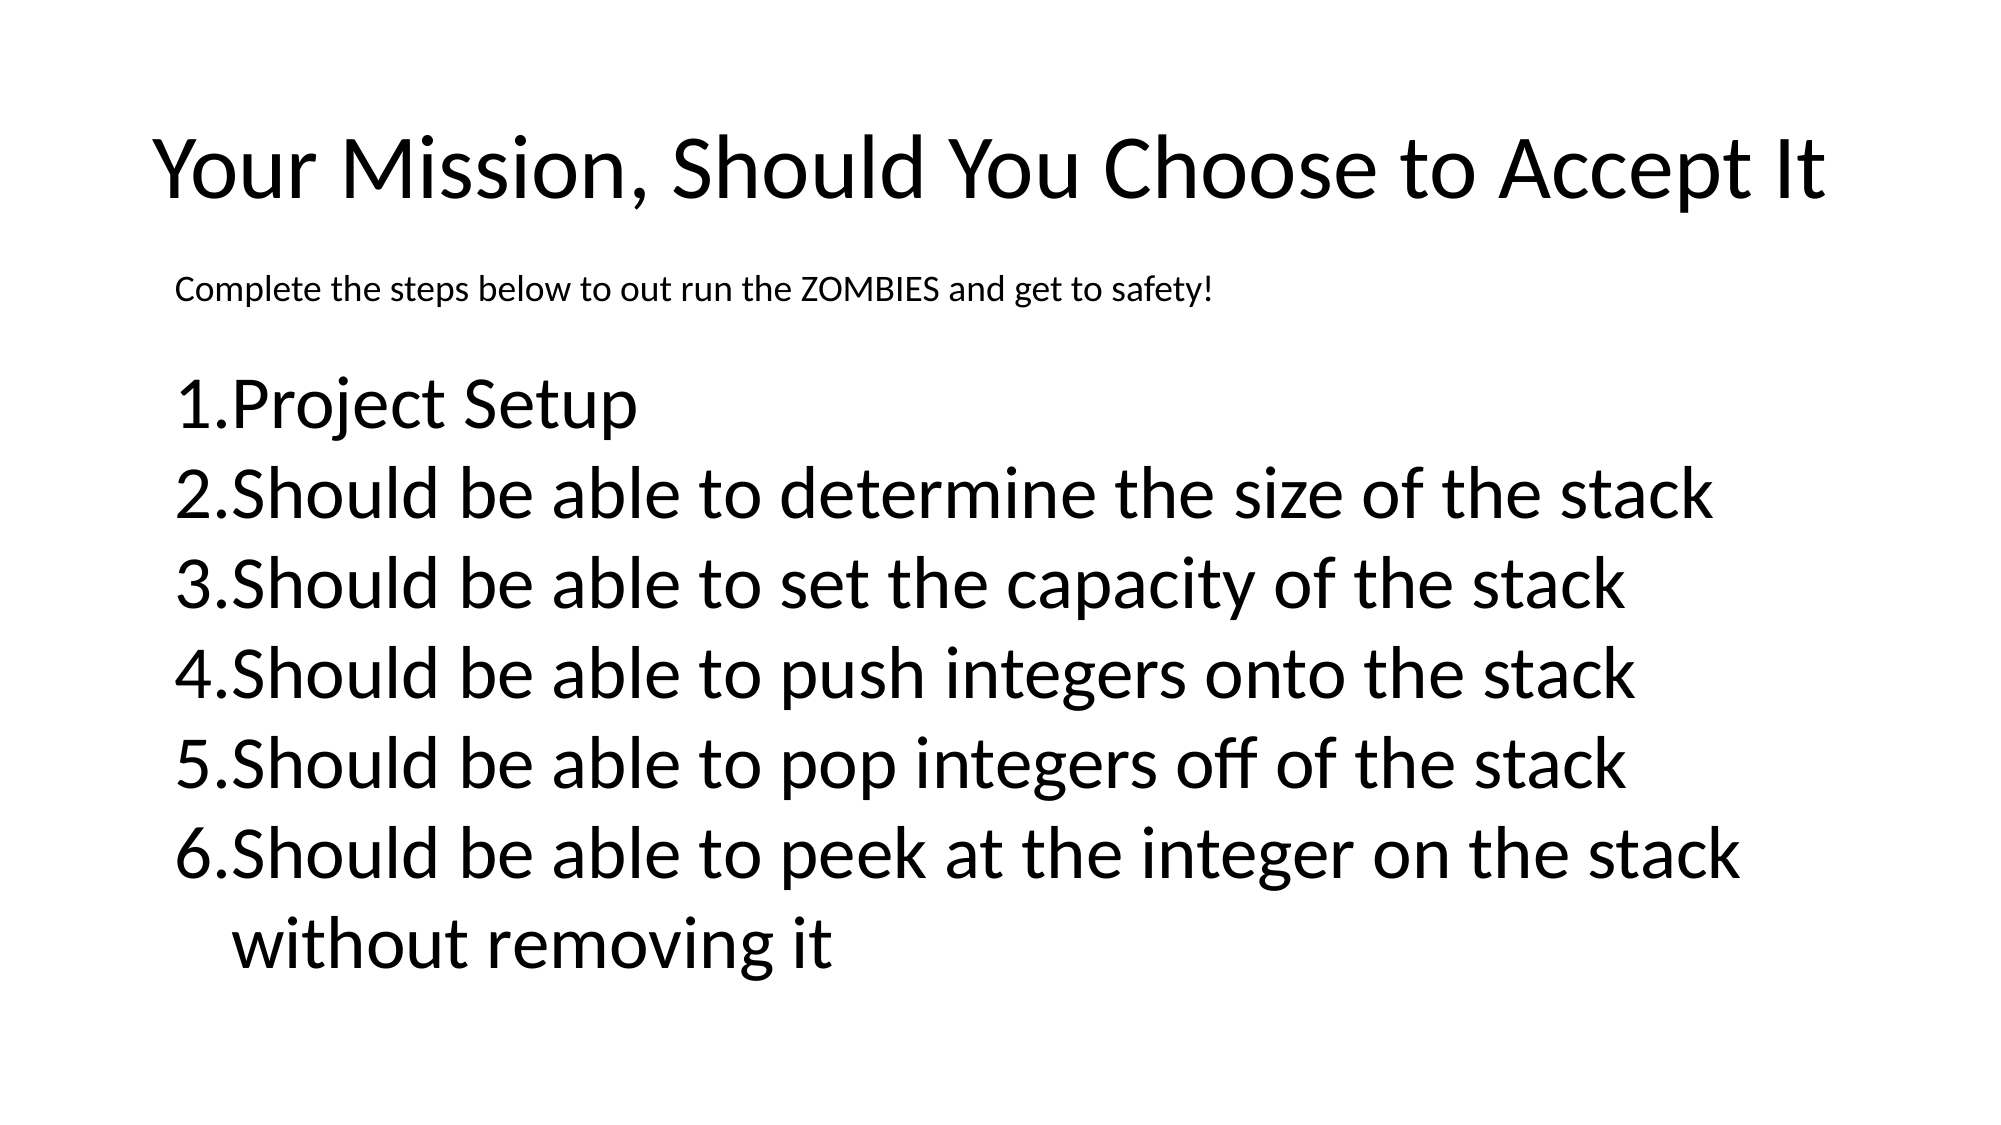

# Your Mission, Should You Choose to Accept It
Complete the steps below to out run the ZOMBIES and get to safety!

Project Setup
Should be able to determine the size of the stack
Should be able to set the capacity of the stack
Should be able to push integers onto the stack
Should be able to pop integers off of the stack
Should be able to peek at the integer on the stack without removing it